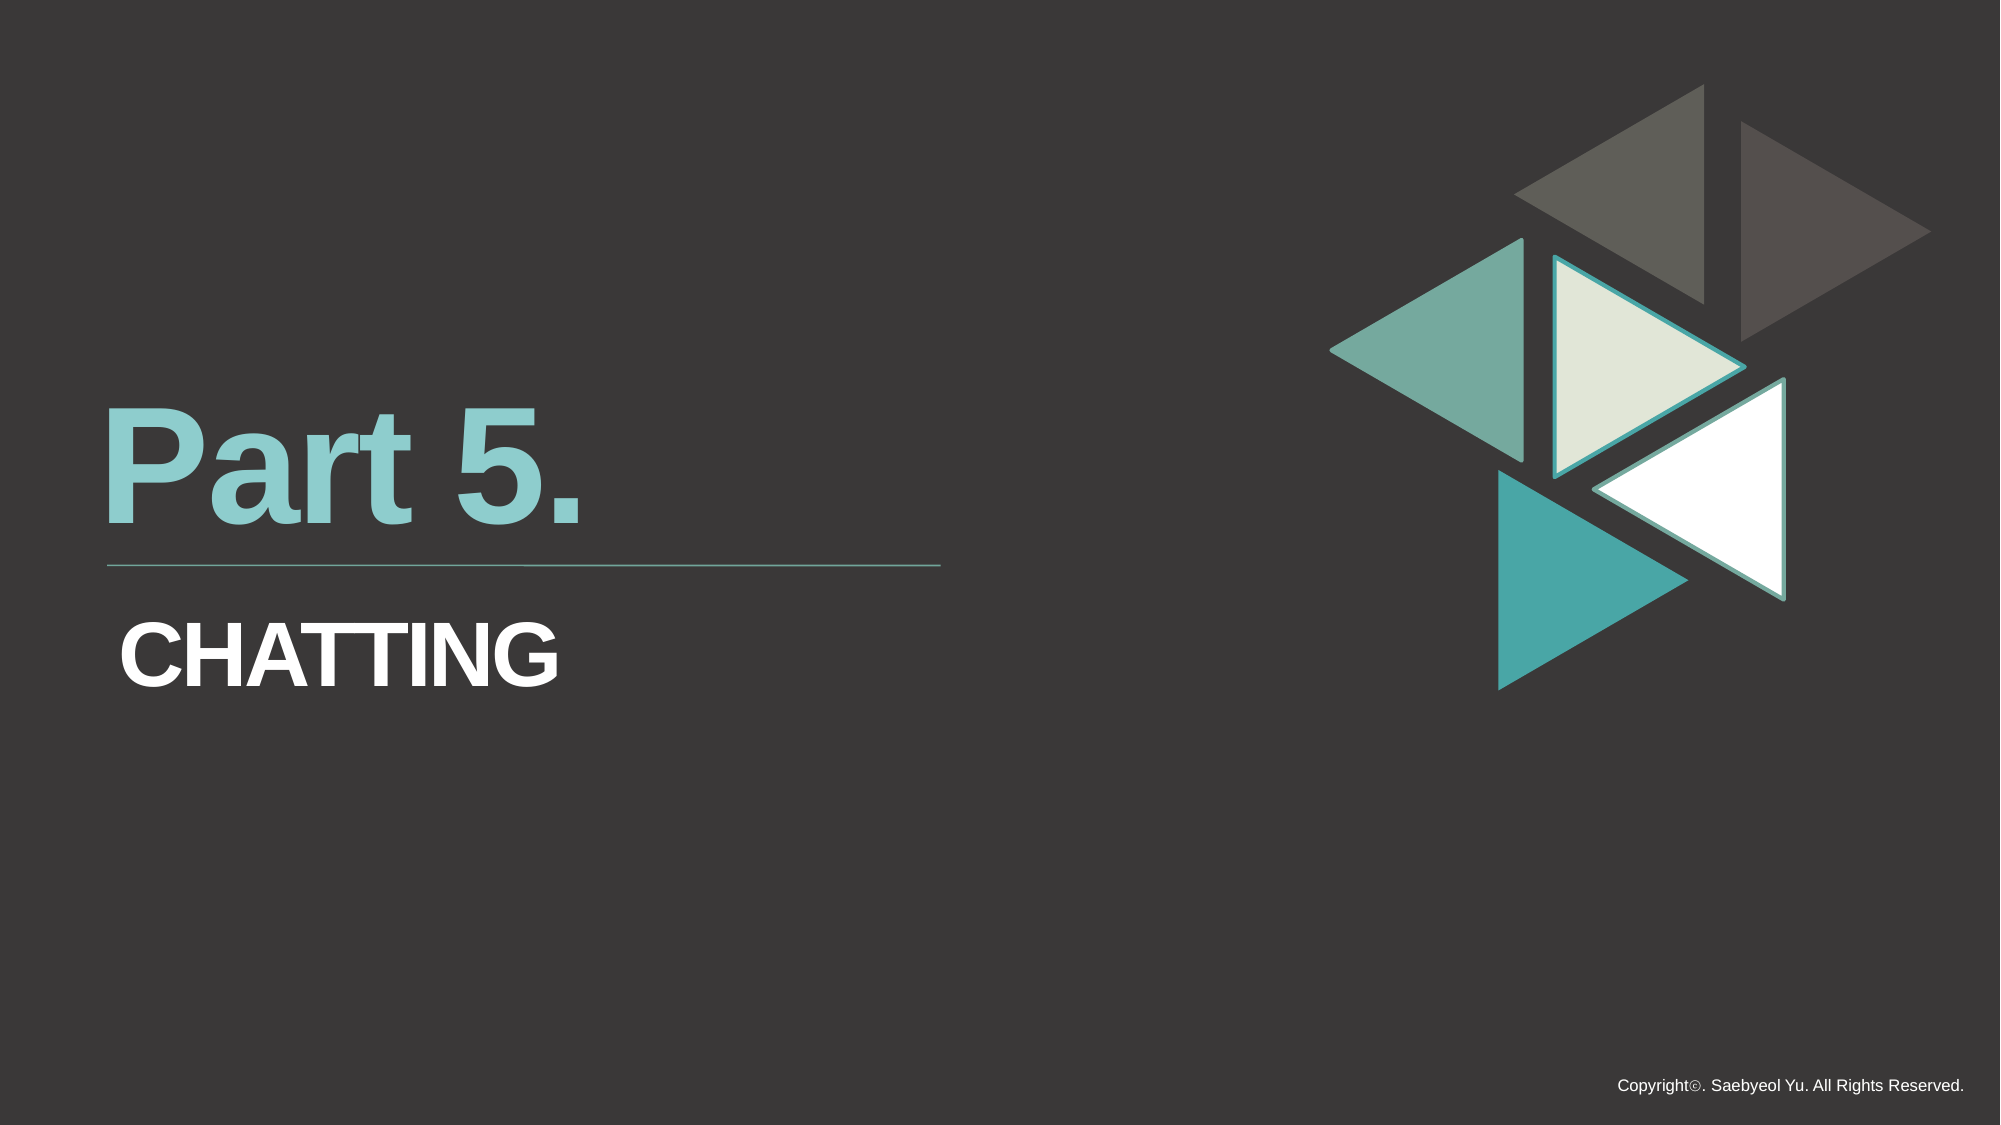

Part 5.

CHATTING

Copyrightⓒ. Saebyeol Yu. All Rights Reserved.